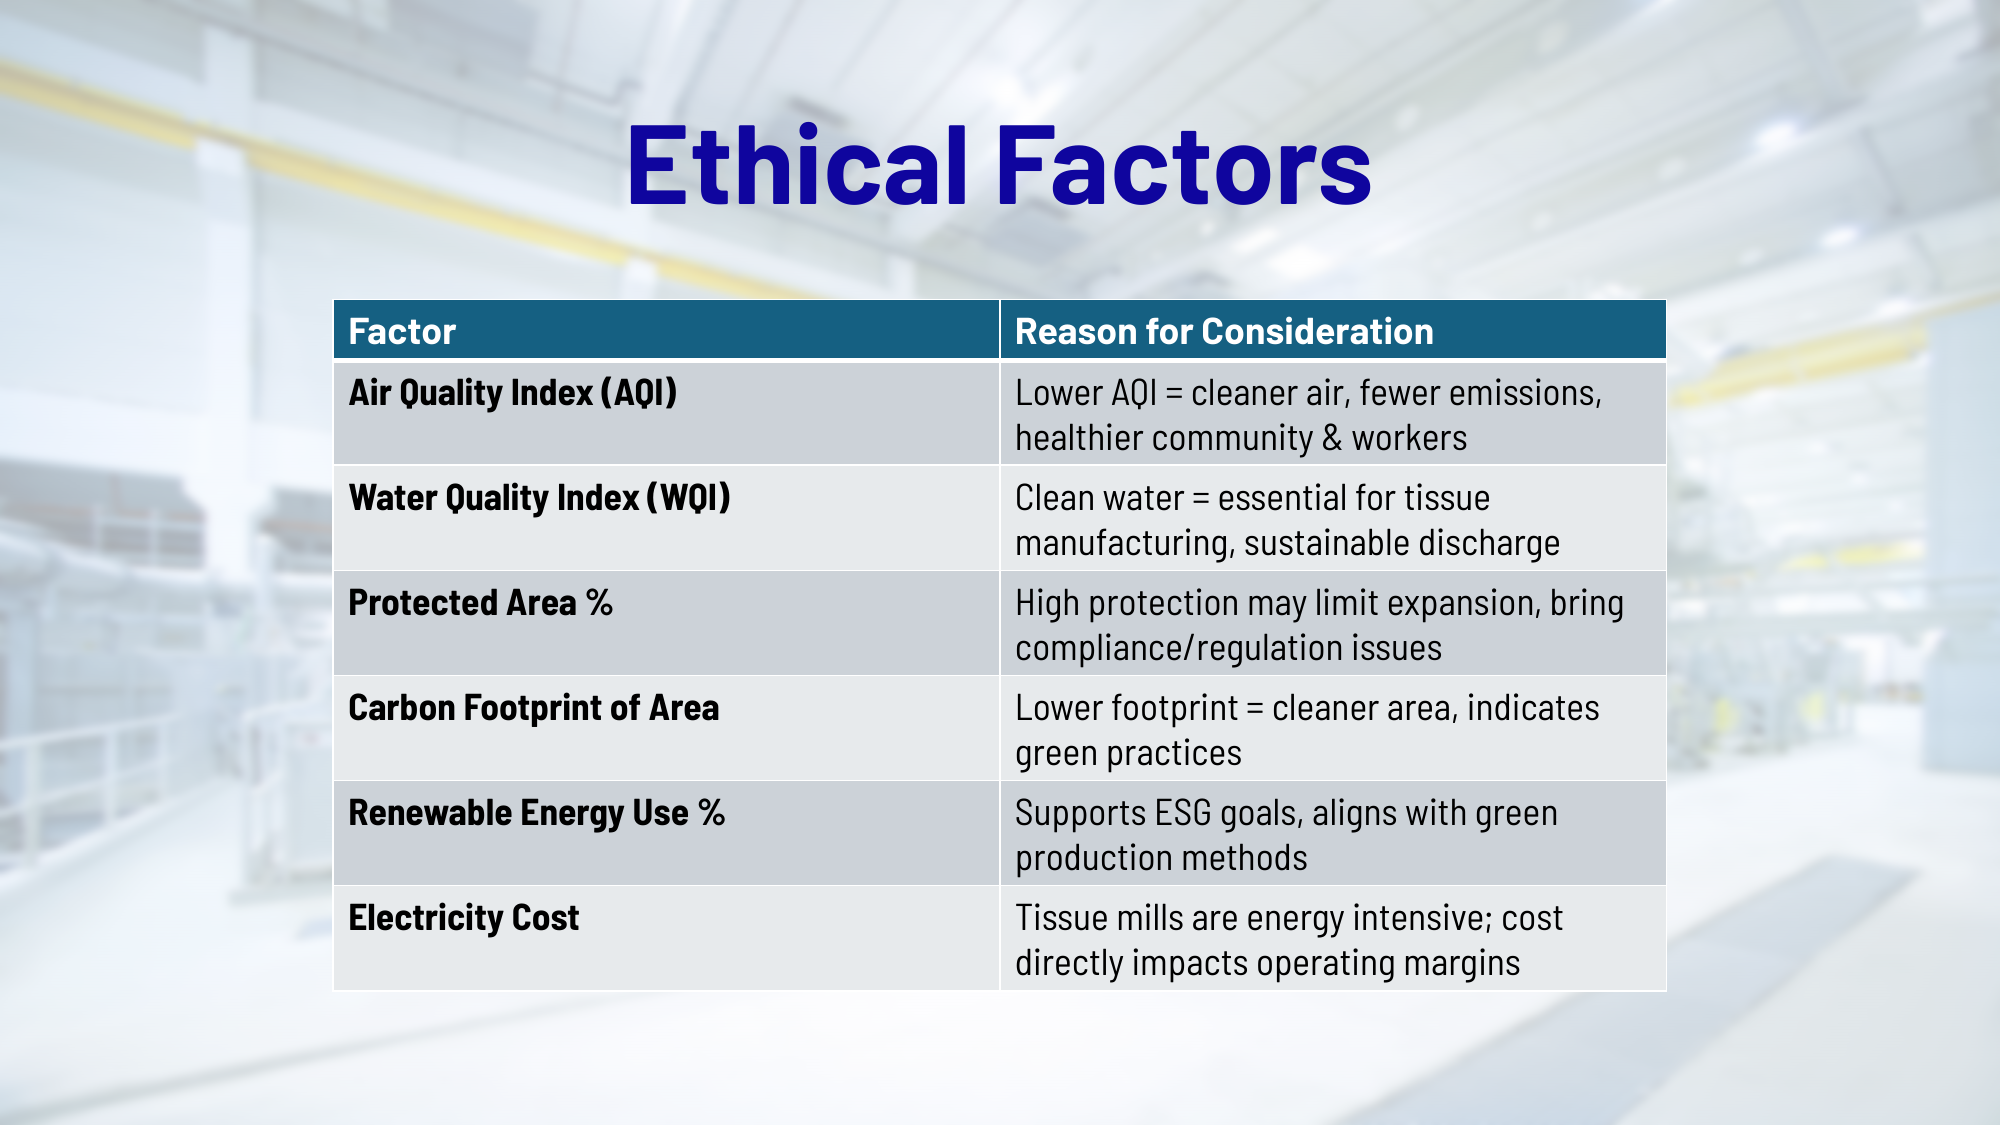

# Ethical Factors
| Factor | Reason for Consideration |
| --- | --- |
| Air Quality Index (AQI) | Lower AQI = cleaner air, fewer emissions, healthier community & workers |
| Water Quality Index (WQI) | Clean water = essential for tissue manufacturing, sustainable discharge |
| Protected Area % | High protection may limit expansion, bring compliance/regulation issues |
| Carbon Footprint of Area | Lower footprint = cleaner area, indicates green practices |
| Renewable Energy Use % | Supports ESG goals, aligns with green production methods |
| Electricity Cost | Tissue mills are energy intensive; cost directly impacts operating margins |